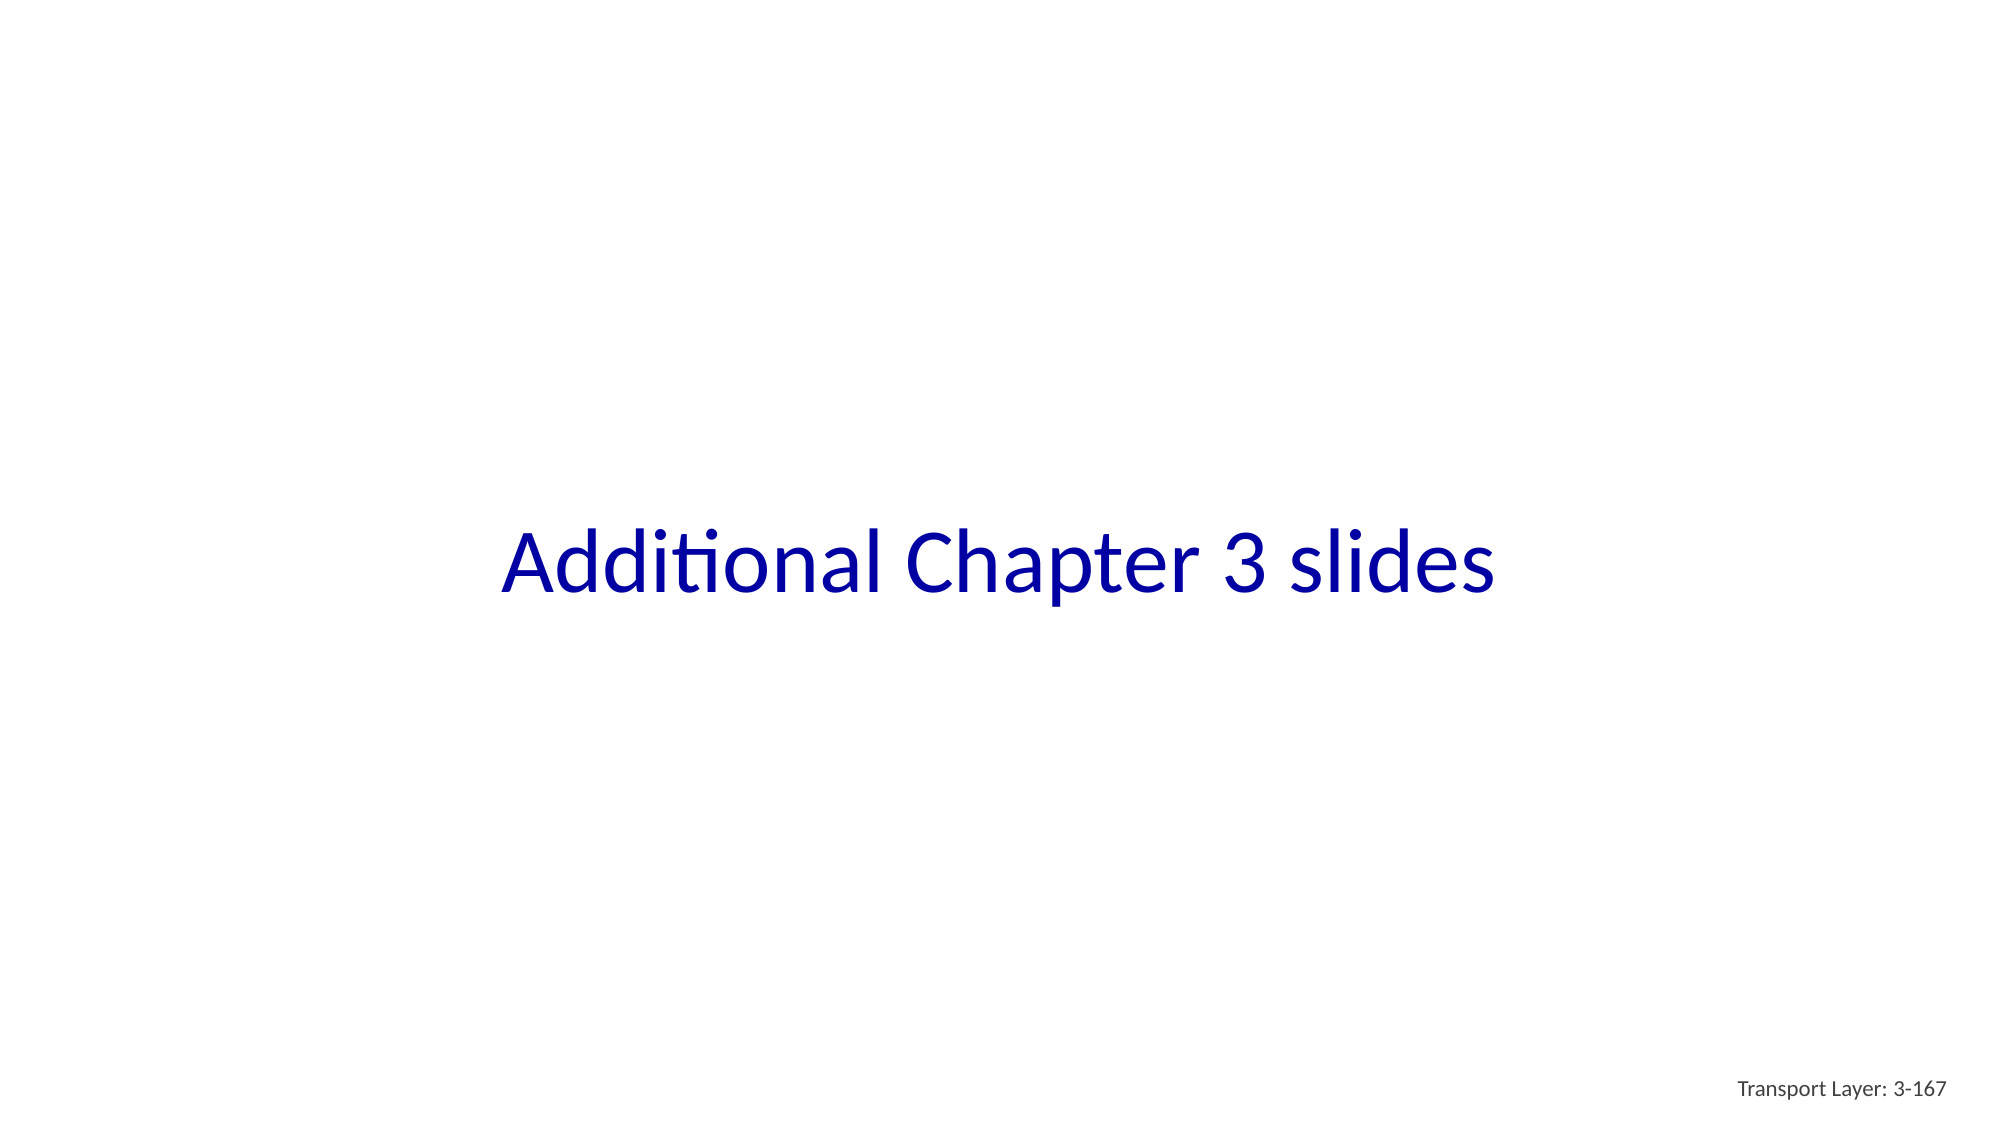

# Additional Chapter 3 slides
Transport Layer: 3-167